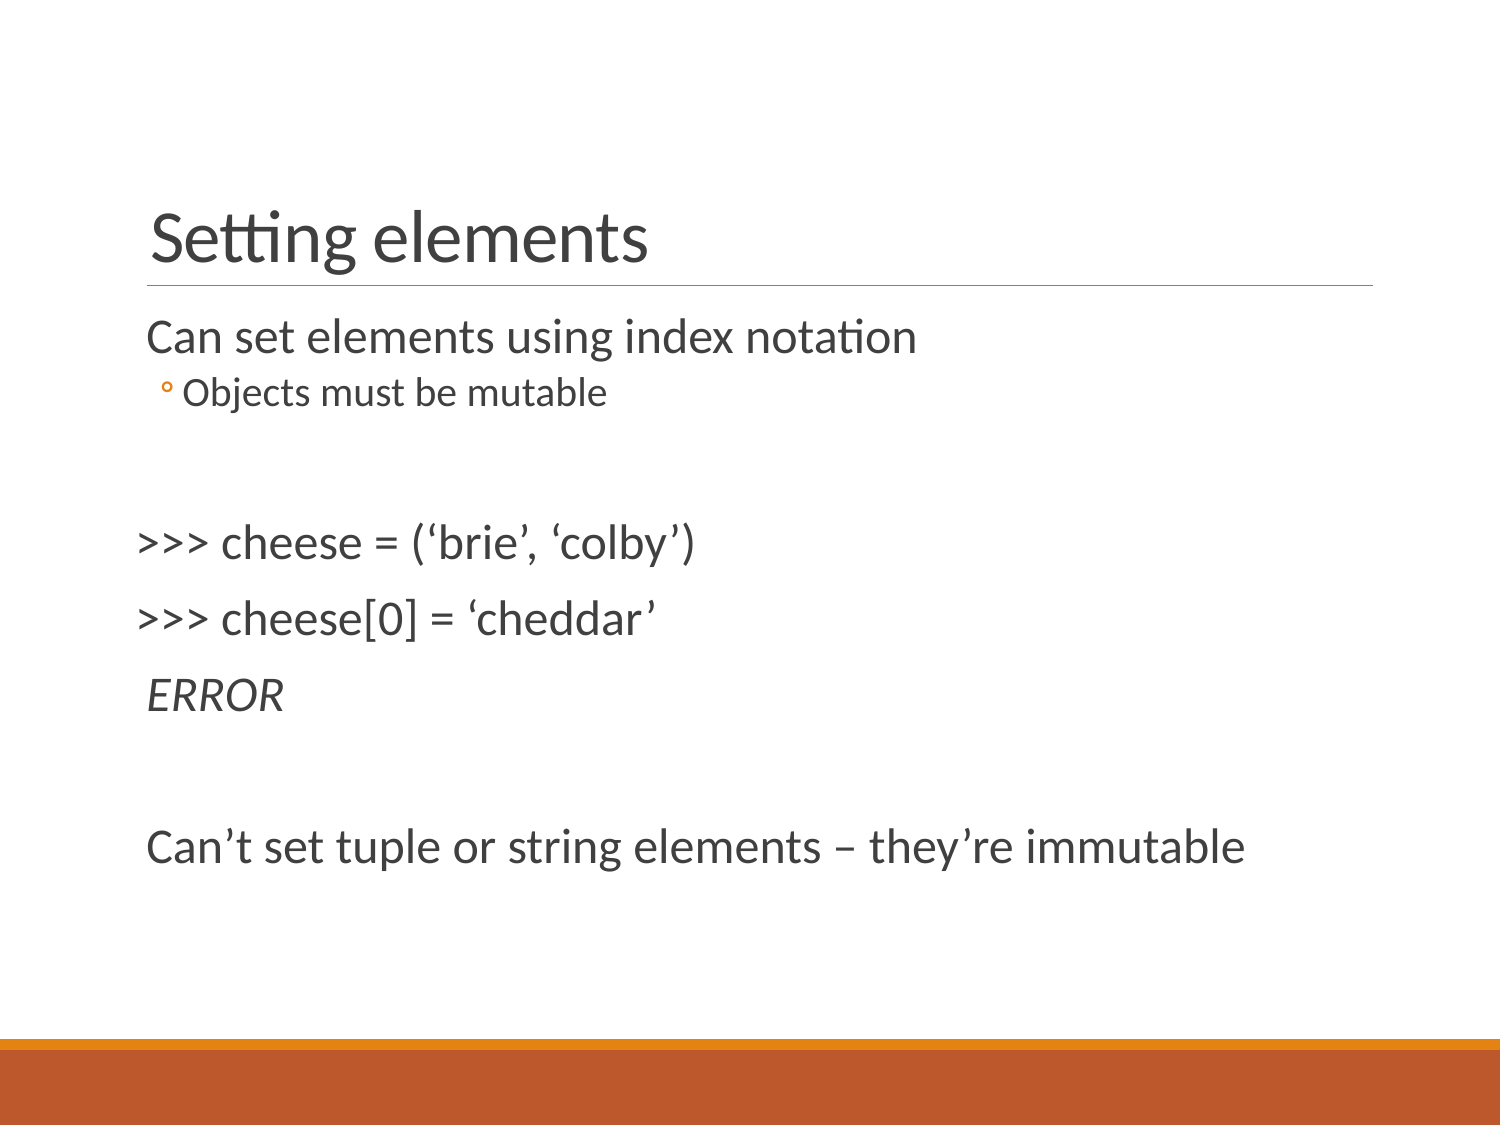

# Setting elements
Can set elements using index notation
Objects must be mutable

>>> cheese = (‘brie’, ‘colby’)
>>> cheese[0] = ‘cheddar’
 ERROR

Can’t set tuple or string elements – they’re immutable